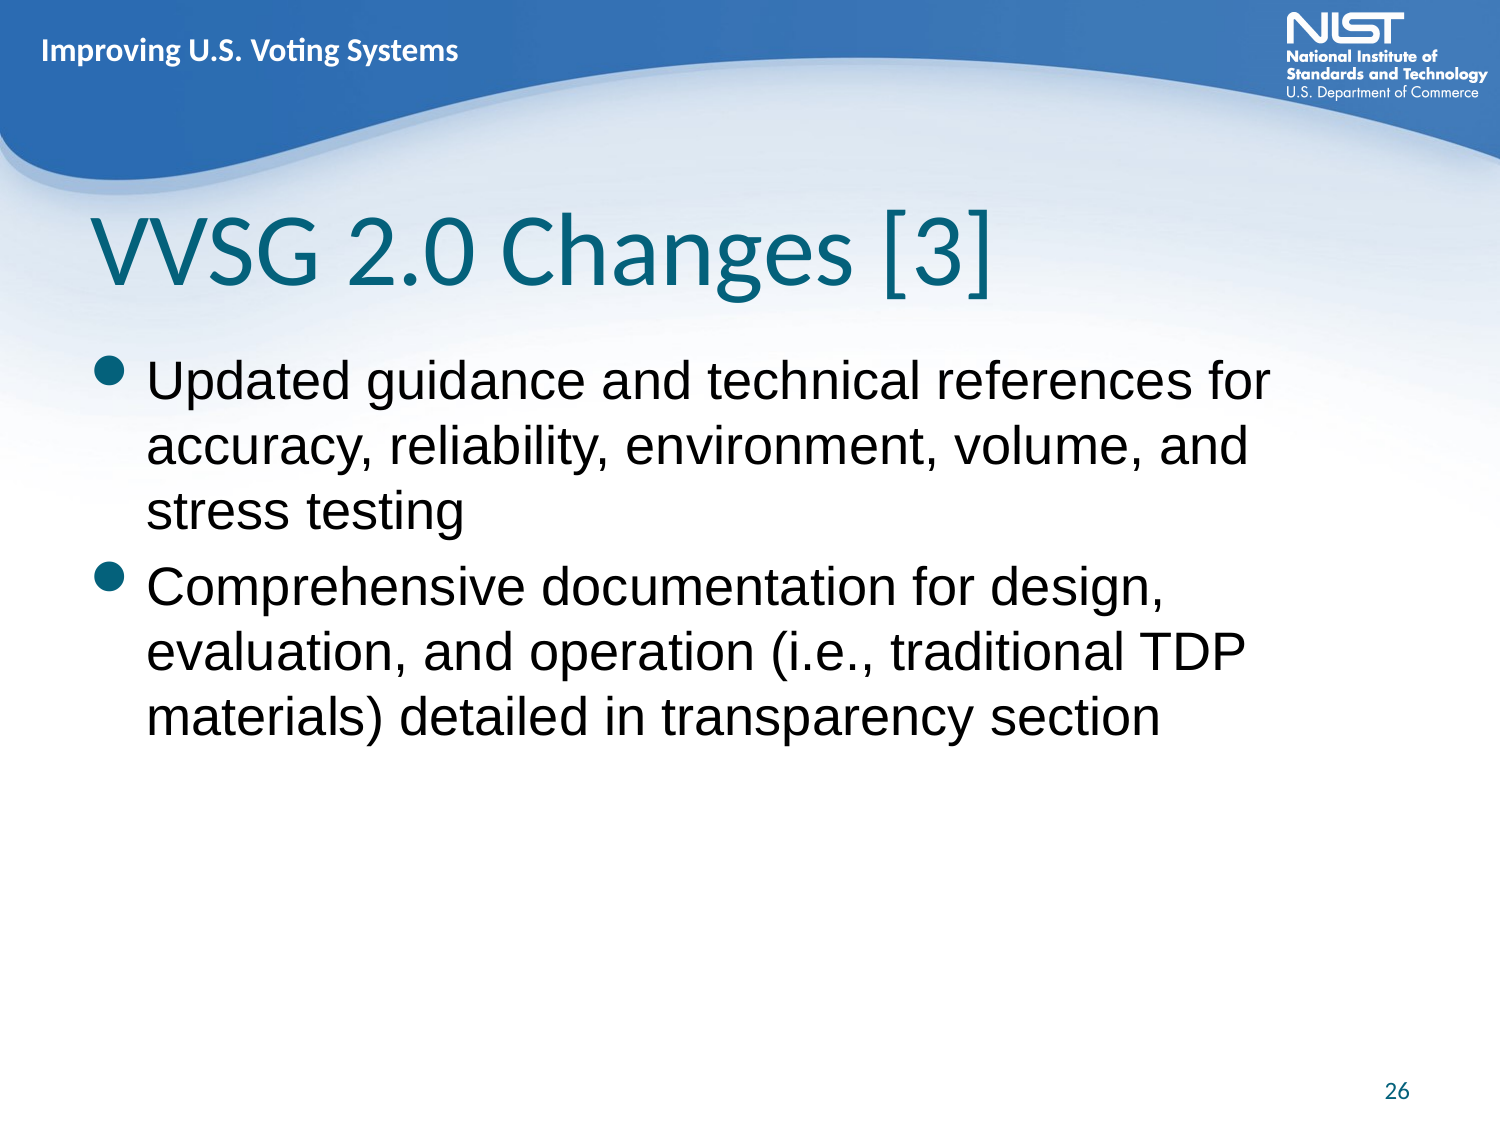

Improving U.S. Voting Systems
# VVSG 2.0 Changes [3]
Updated guidance and technical references for accuracy, reliability, environment, volume, and stress testing
Comprehensive documentation for design, evaluation, and operation (i.e., traditional TDP materials) detailed in transparency section

26